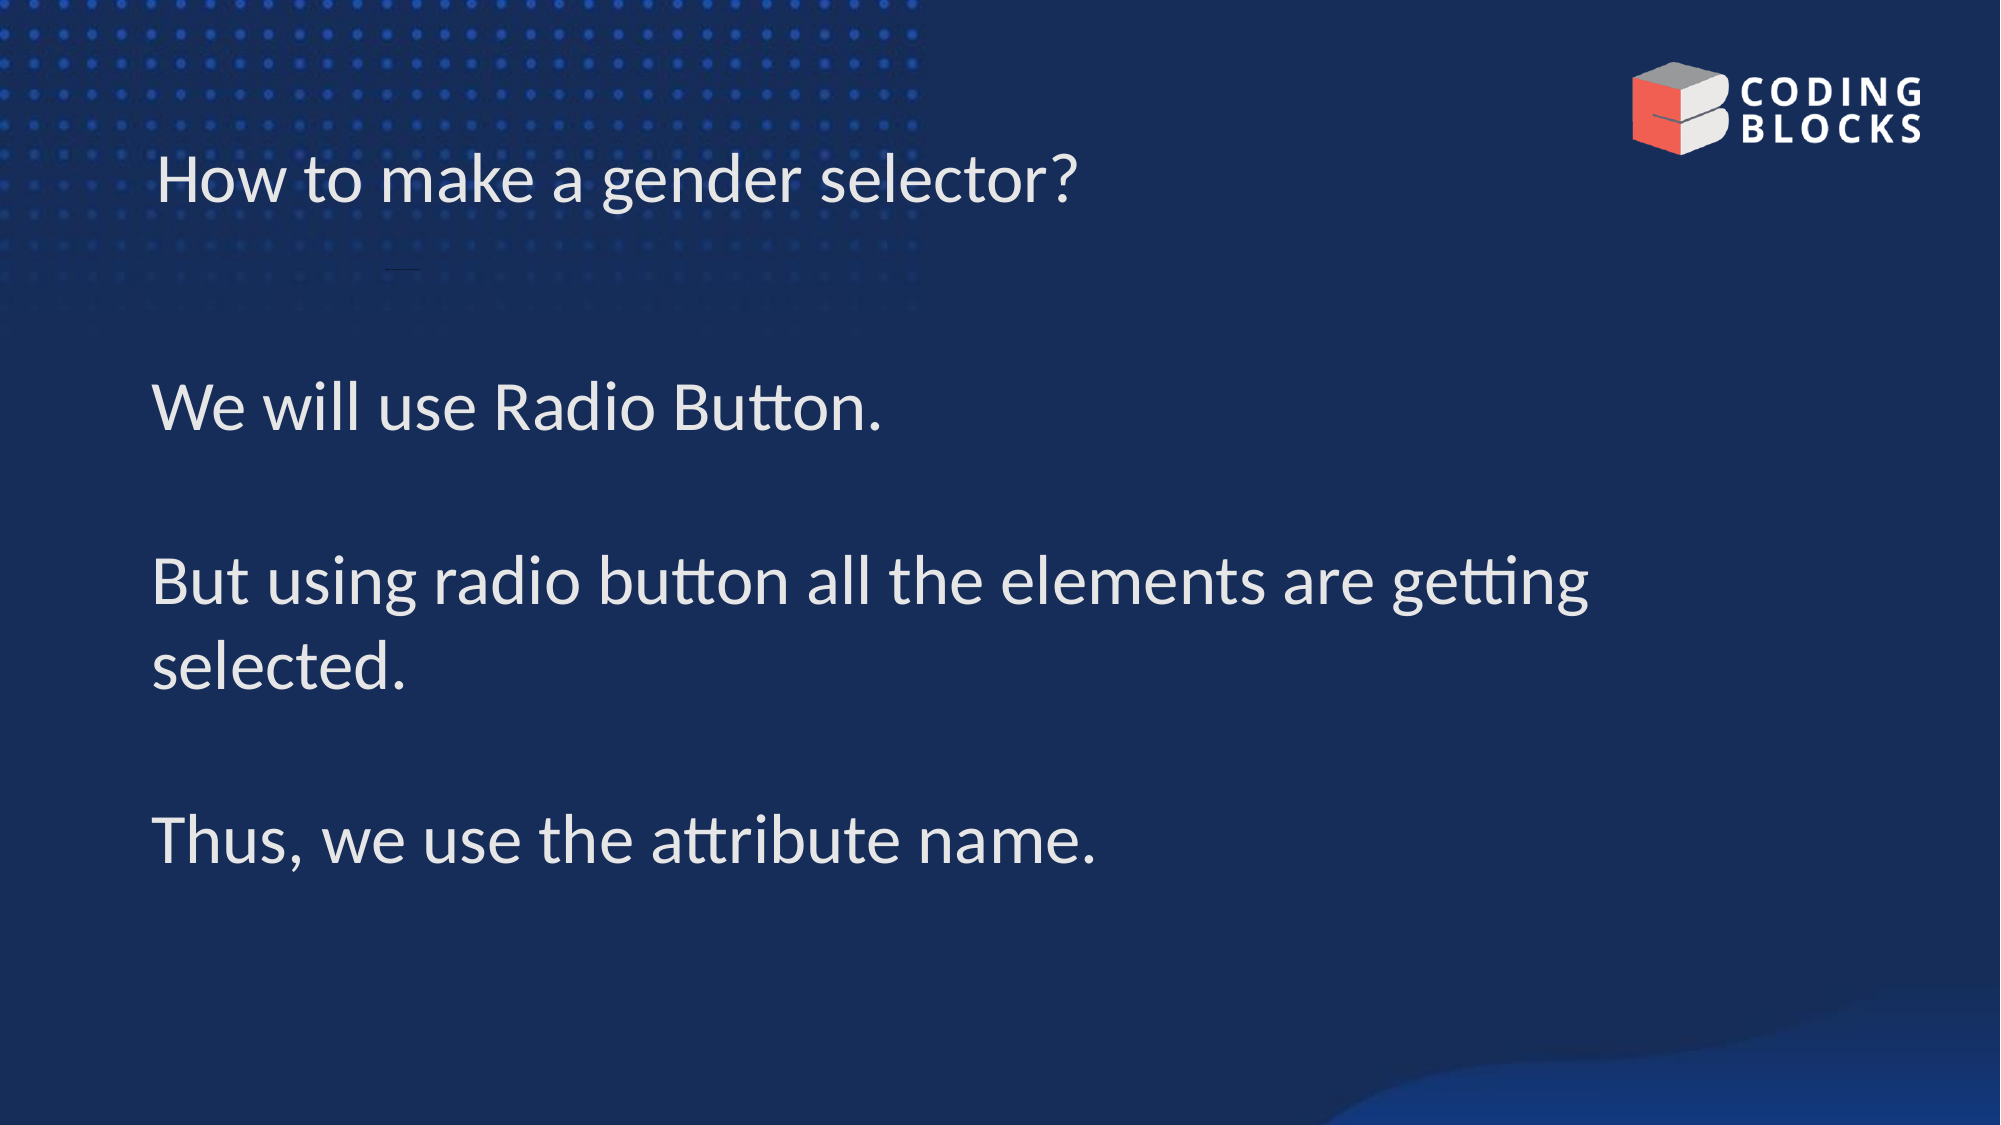

# How to make a gender selector?
https://www.google.com/search?q=flipkart

We will use Radio Button.

But using radio button all the elements are getting selected.

Thus, we use the attribute name.